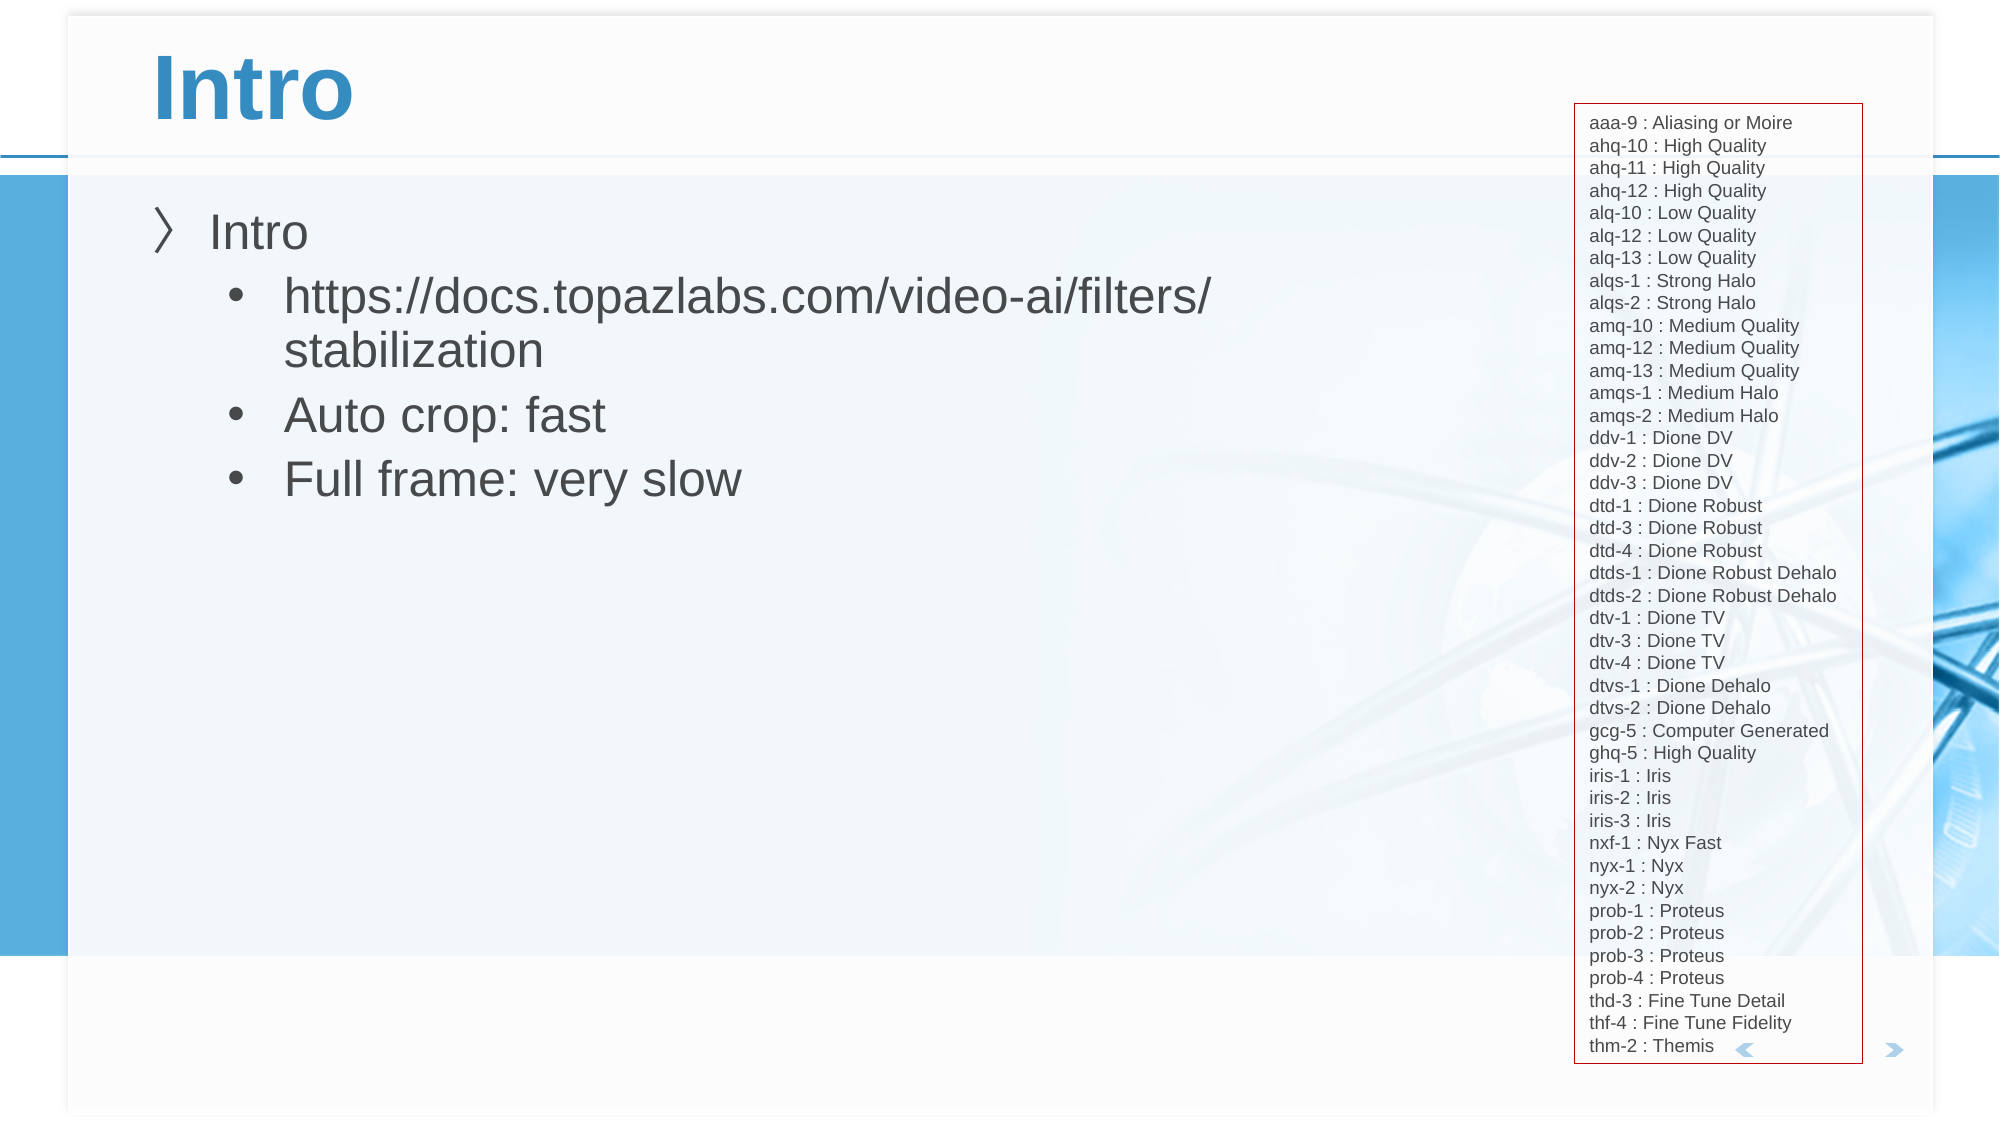

# Intro
aaa-9 : Aliasing or Moire
ahq-10 : High Quality
ahq-11 : High Quality
ahq-12 : High Quality
alq-10 : Low Quality
alq-12 : Low Quality
alq-13 : Low Quality
alqs-1 : Strong Halo
alqs-2 : Strong Halo
amq-10 : Medium Quality
amq-12 : Medium Quality
amq-13 : Medium Quality
amqs-1 : Medium Halo
amqs-2 : Medium Halo
ddv-1 : Dione DV
ddv-2 : Dione DV
ddv-3 : Dione DV
dtd-1 : Dione Robust
dtd-3 : Dione Robust
dtd-4 : Dione Robust
dtds-1 : Dione Robust Dehalo
dtds-2 : Dione Robust Dehalo
dtv-1 : Dione TV
dtv-3 : Dione TV
dtv-4 : Dione TV
dtvs-1 : Dione Dehalo
dtvs-2 : Dione Dehalo
gcg-5 : Computer Generated
ghq-5 : High Quality
iris-1 : Iris
iris-2 : Iris
iris-3 : Iris
nxf-1 : Nyx Fast
nyx-1 : Nyx
nyx-2 : Nyx
prob-1 : Proteus
prob-2 : Proteus
prob-3 : Proteus
prob-4 : Proteus
thd-3 : Fine Tune Detail
thf-4 : Fine Tune Fidelity
thm-2 : Themis
Intro
https://docs.topazlabs.com/video-ai/filters/stabilization
Auto crop: fast
Full frame: very slow